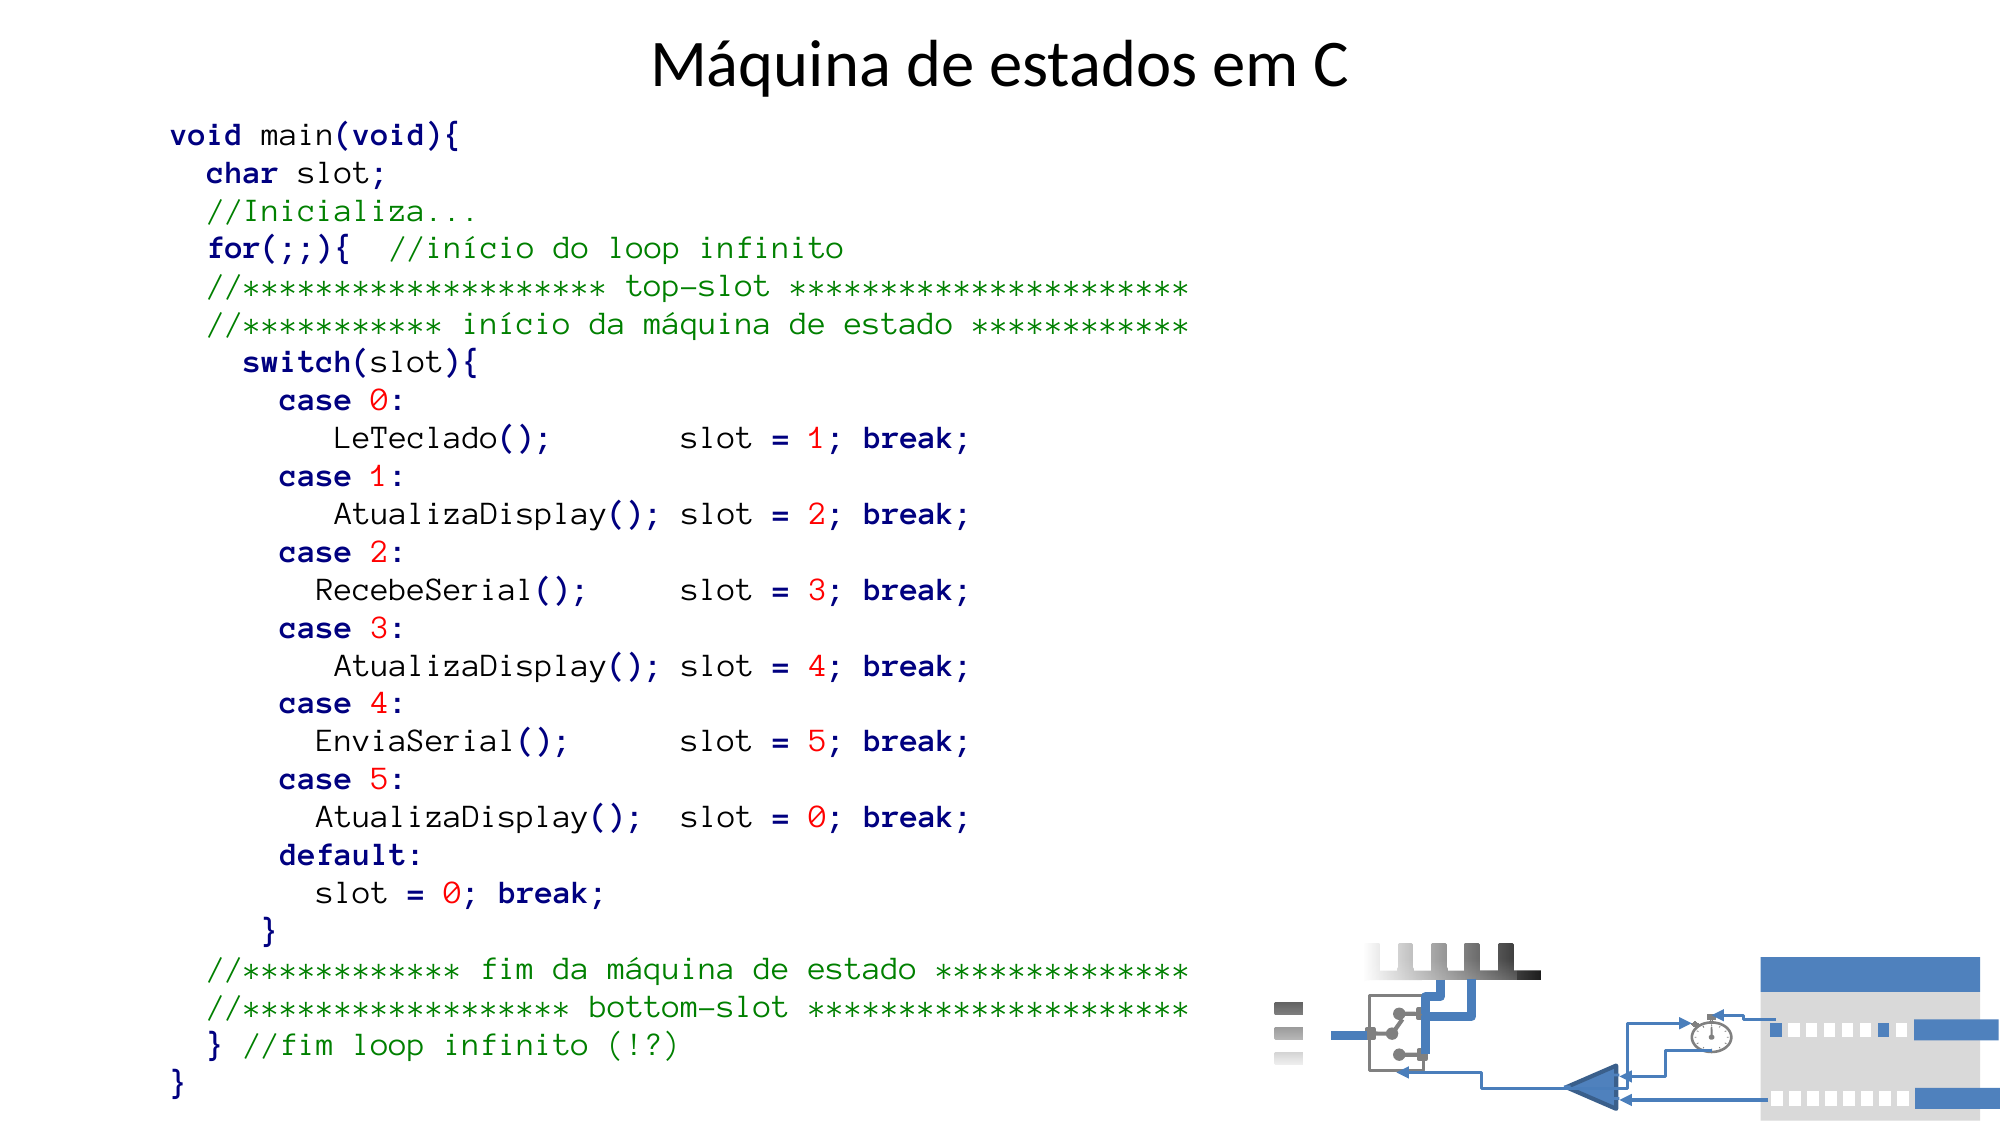

Máquina de estados em C
 void main(void){
   char slot;
   //Inicializa...
   for(;;){  //início do loop infinito
   //******************** top-slot **********************
   //*********** início da máquina de estado ************
     switch(slot){
       case 0:
          LeTeclado();       slot = 1; break;
       case 1:
          AtualizaDisplay(); slot = 2; break;
       case 2:
         RecebeSerial();     slot = 3; break;
       case 3:
          AtualizaDisplay(); slot = 4; break;
       case 4:
         EnviaSerial();      slot = 5; break;
       case 5:
         AtualizaDisplay();  slot = 0; break;
       default:
         slot = 0; break;
      }
   //************ fim da máquina de estado **************
   //****************** bottom-slot *********************
   } //fim loop infinito (!?)
 }